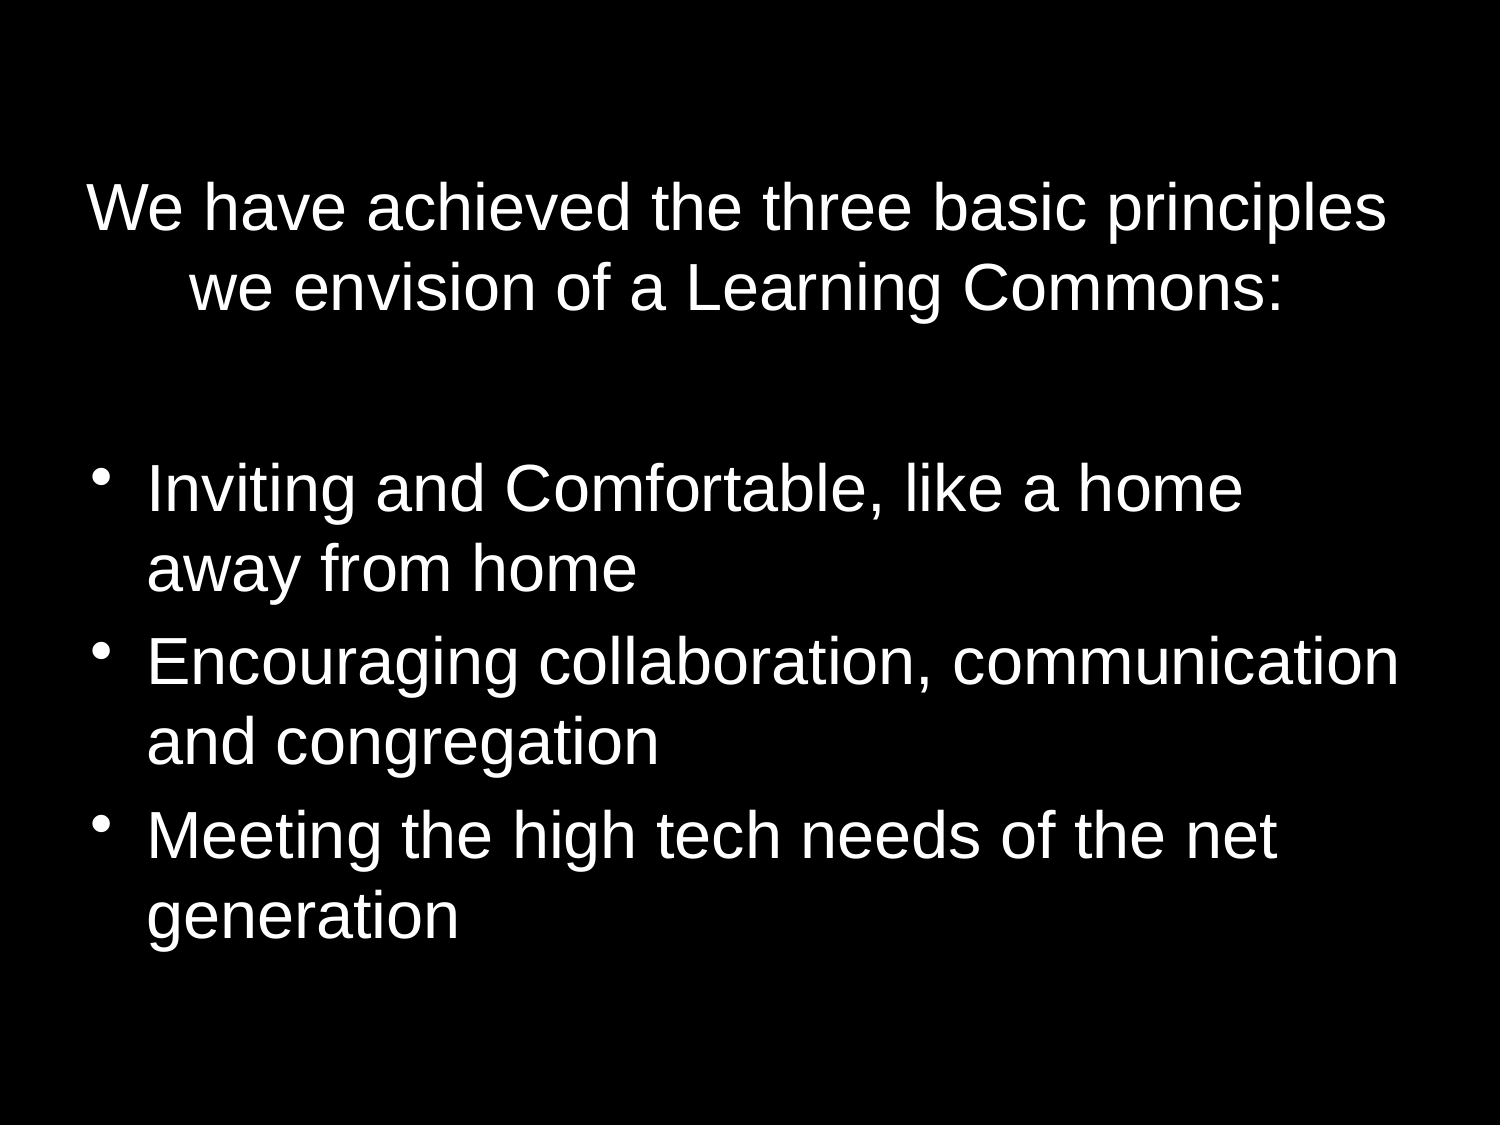

# We have achieved the three basic principles we envision of a Learning Commons:
Inviting and Comfortable, like a home away from home
Encouraging collaboration, communication and congregation
Meeting the high tech needs of the net generation